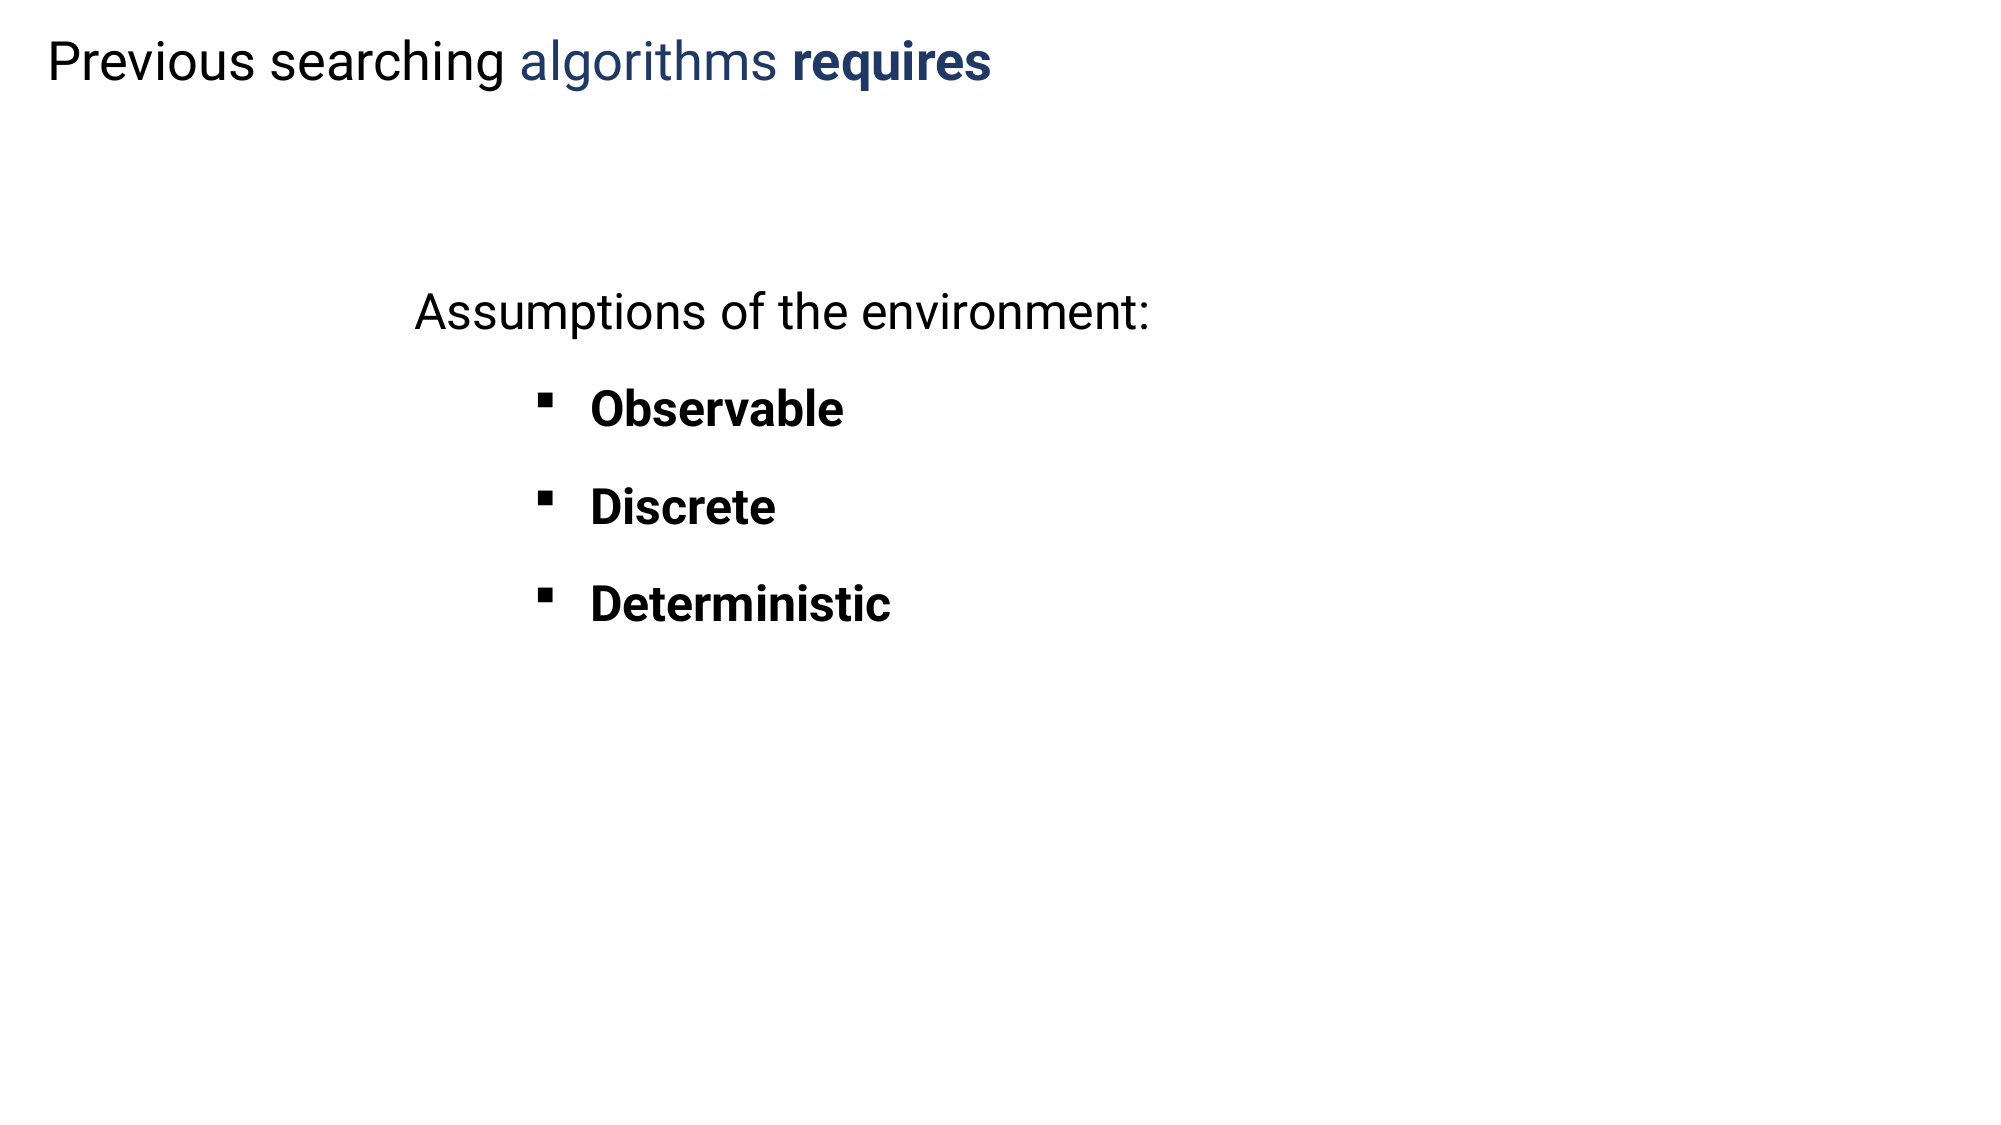

Previous searching algorithms requires
Assumptions of the environment:
Observable
Discrete
Deterministic